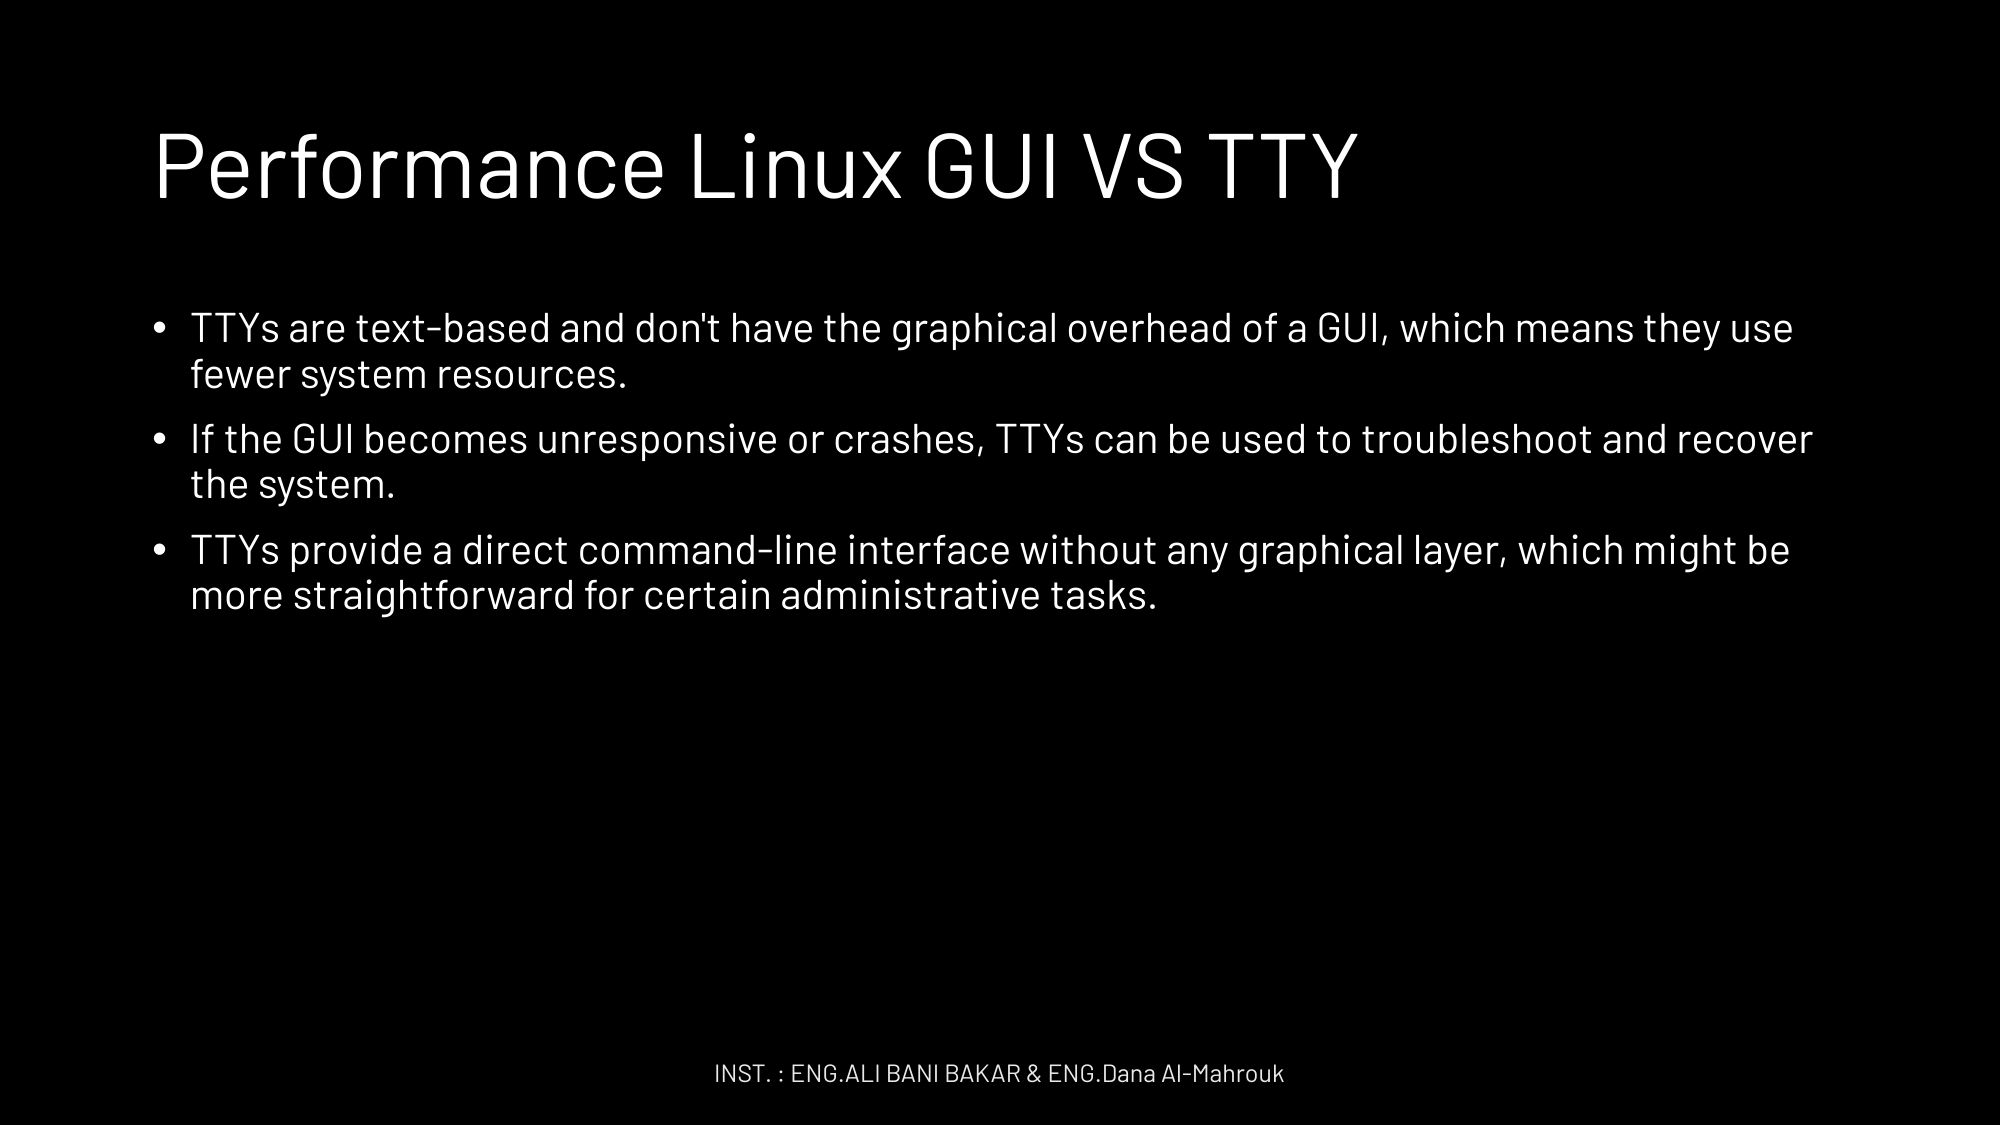

# Performance Linux GUI VS TTY
TTYs are text-based and don't have the graphical overhead of a GUI, which means they use fewer system resources.
If the GUI becomes unresponsive or crashes, TTYs can be used to troubleshoot and recover the system.
TTYs provide a direct command-line interface without any graphical layer, which might be more straightforward for certain administrative tasks.
INST. : ENG.ALI BANI BAKAR & ENG.Dana Al-Mahrouk